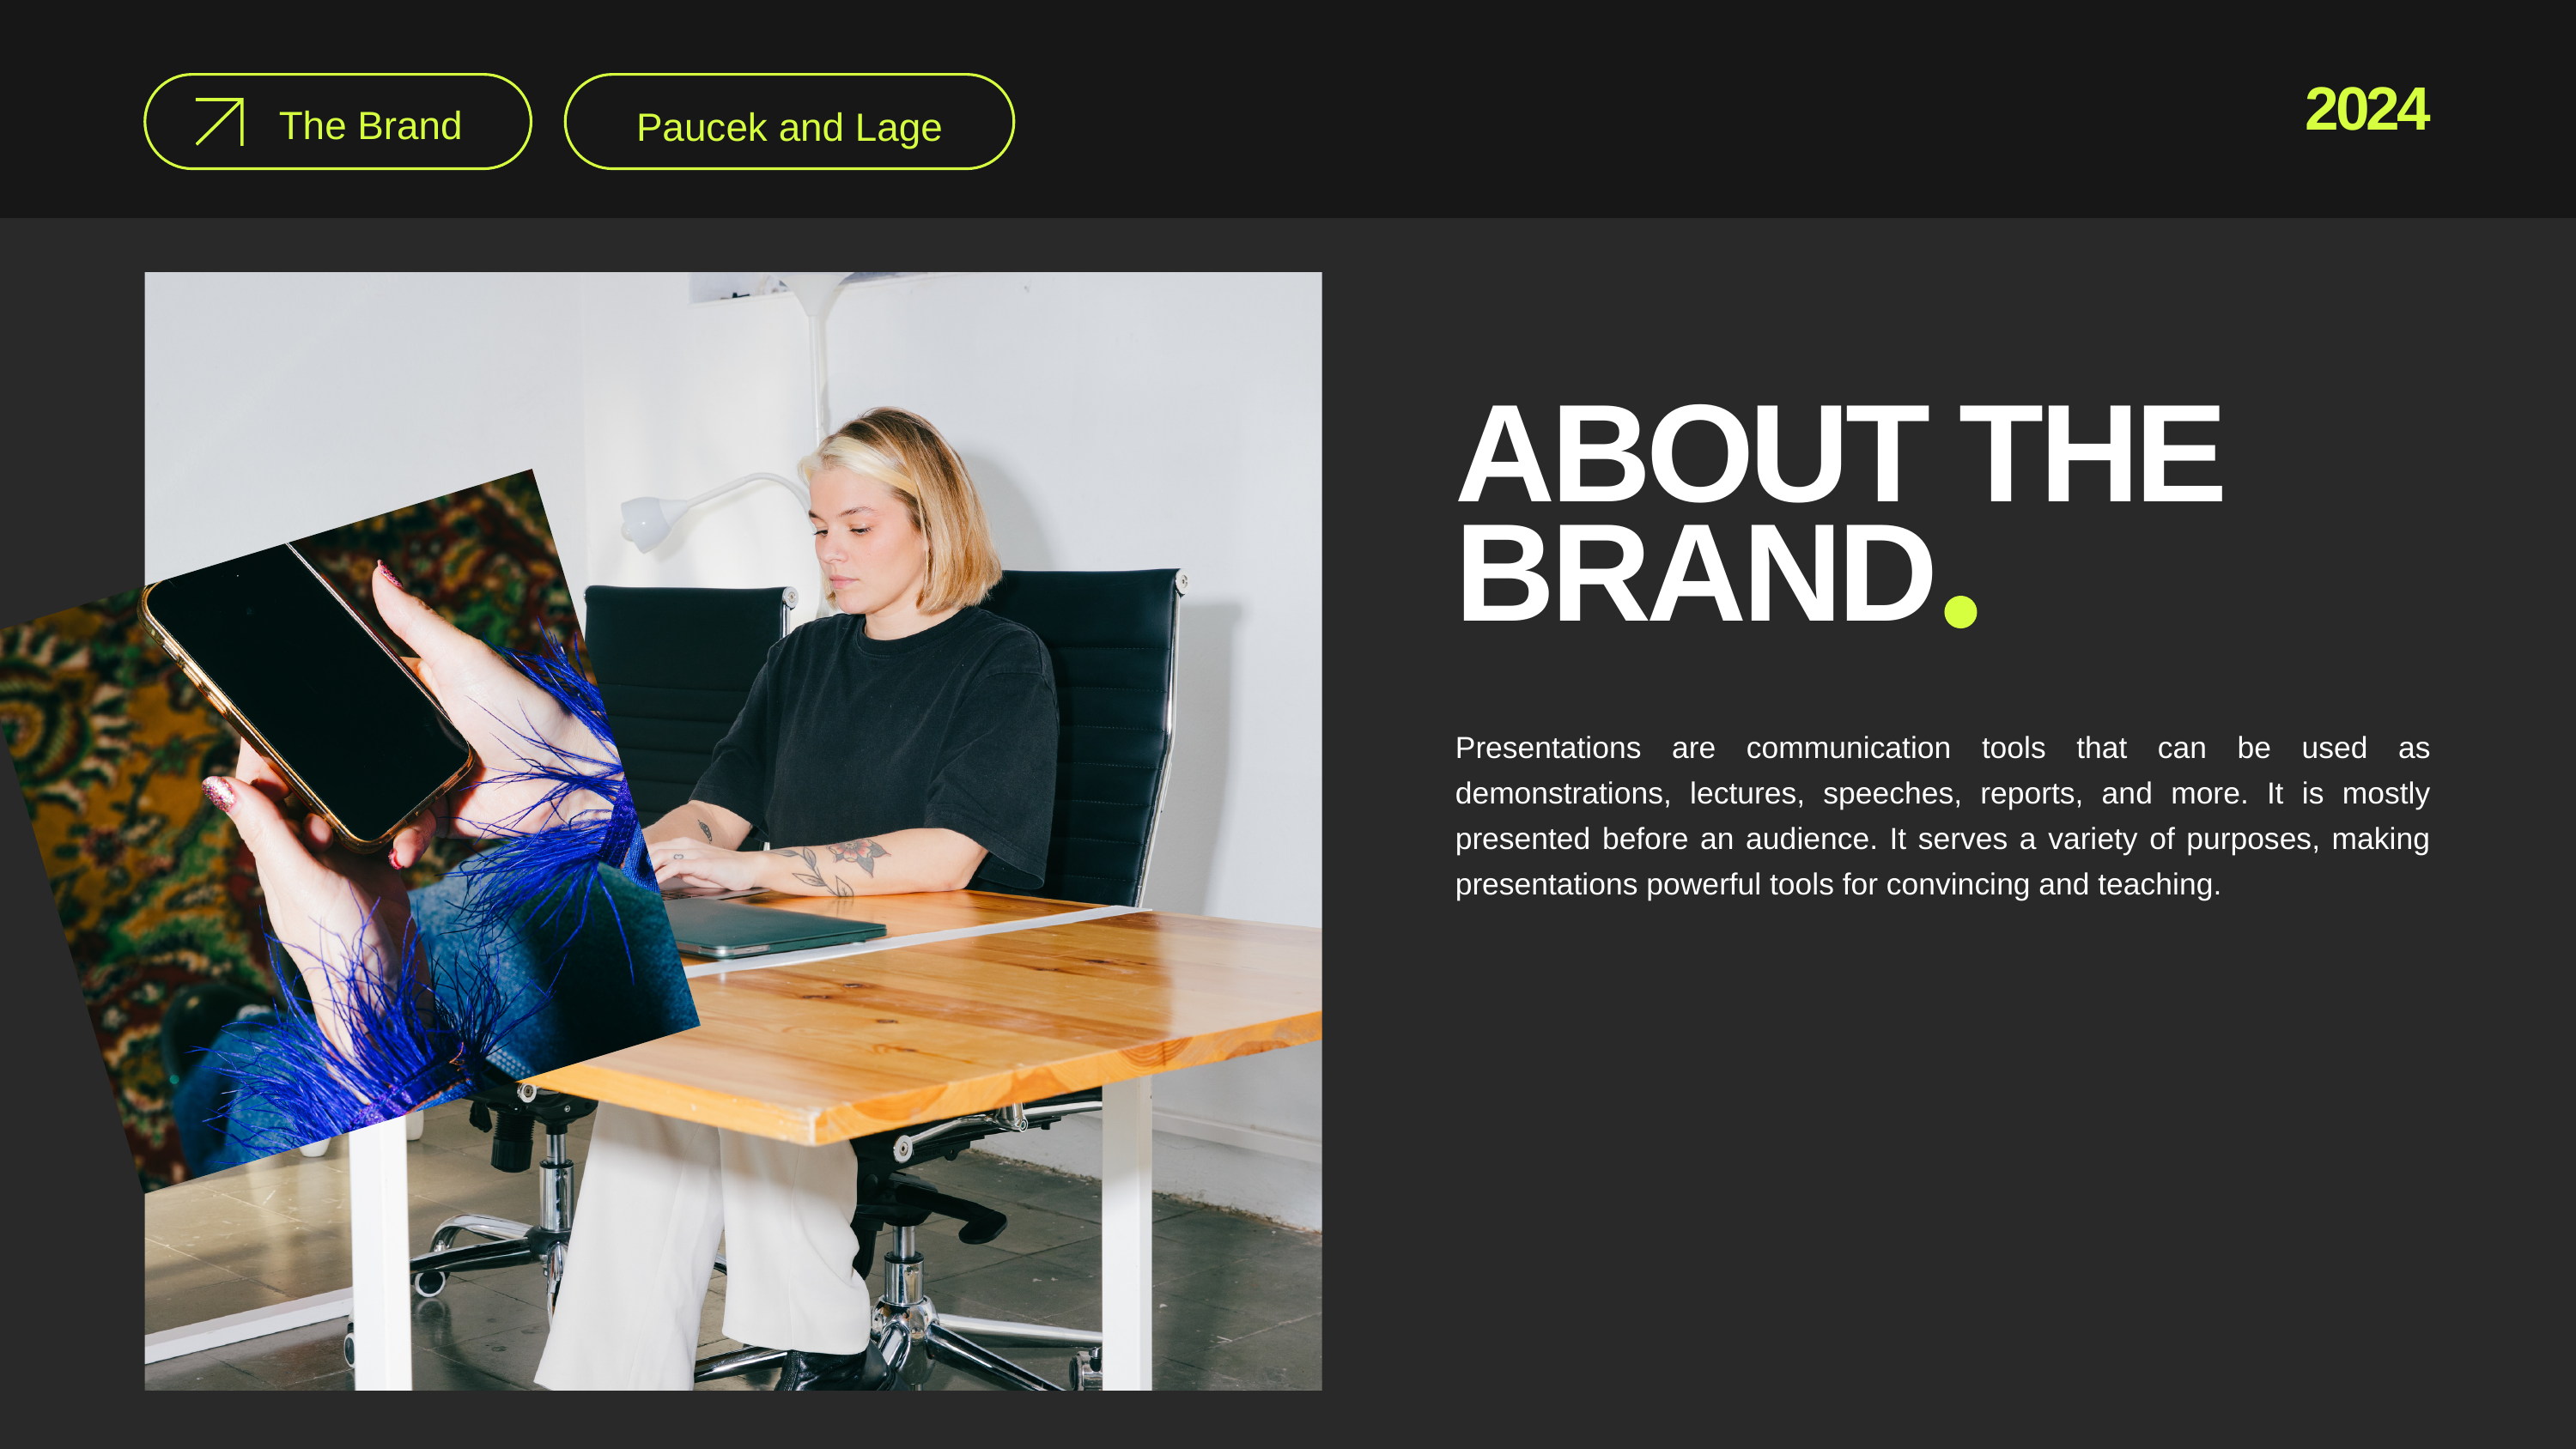

Paucek and Lage
2024
The Brand

ABOUT THE BRAND

Presentations are communication tools that can be used as demonstrations, lectures, speeches, reports, and more. It is mostly presented before an audience. It serves a variety of purposes, making presentations powerful tools for convincing and teaching.